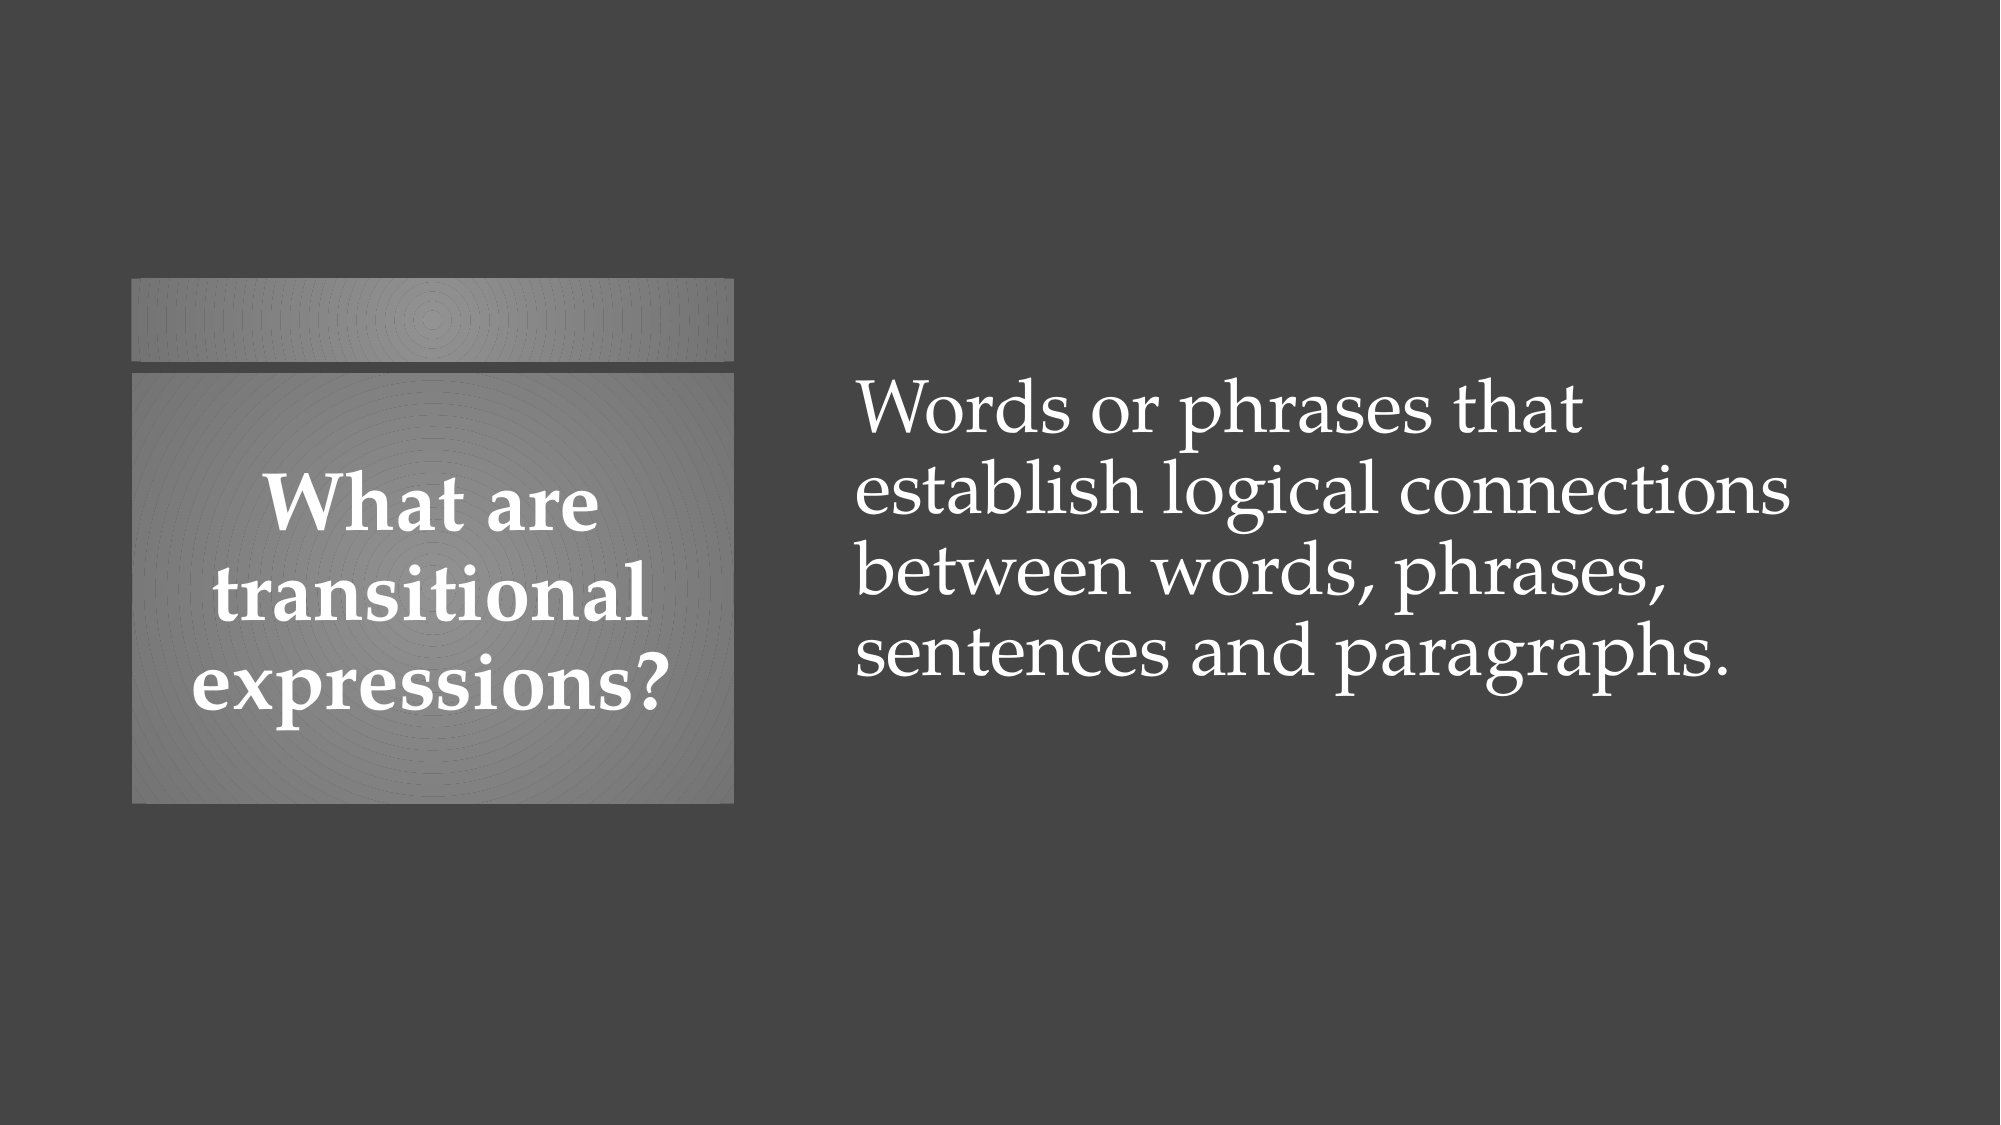

Words or phrases that establish logical connections between words, phrases, sentences and paragraphs.

# What are transitional expressions?